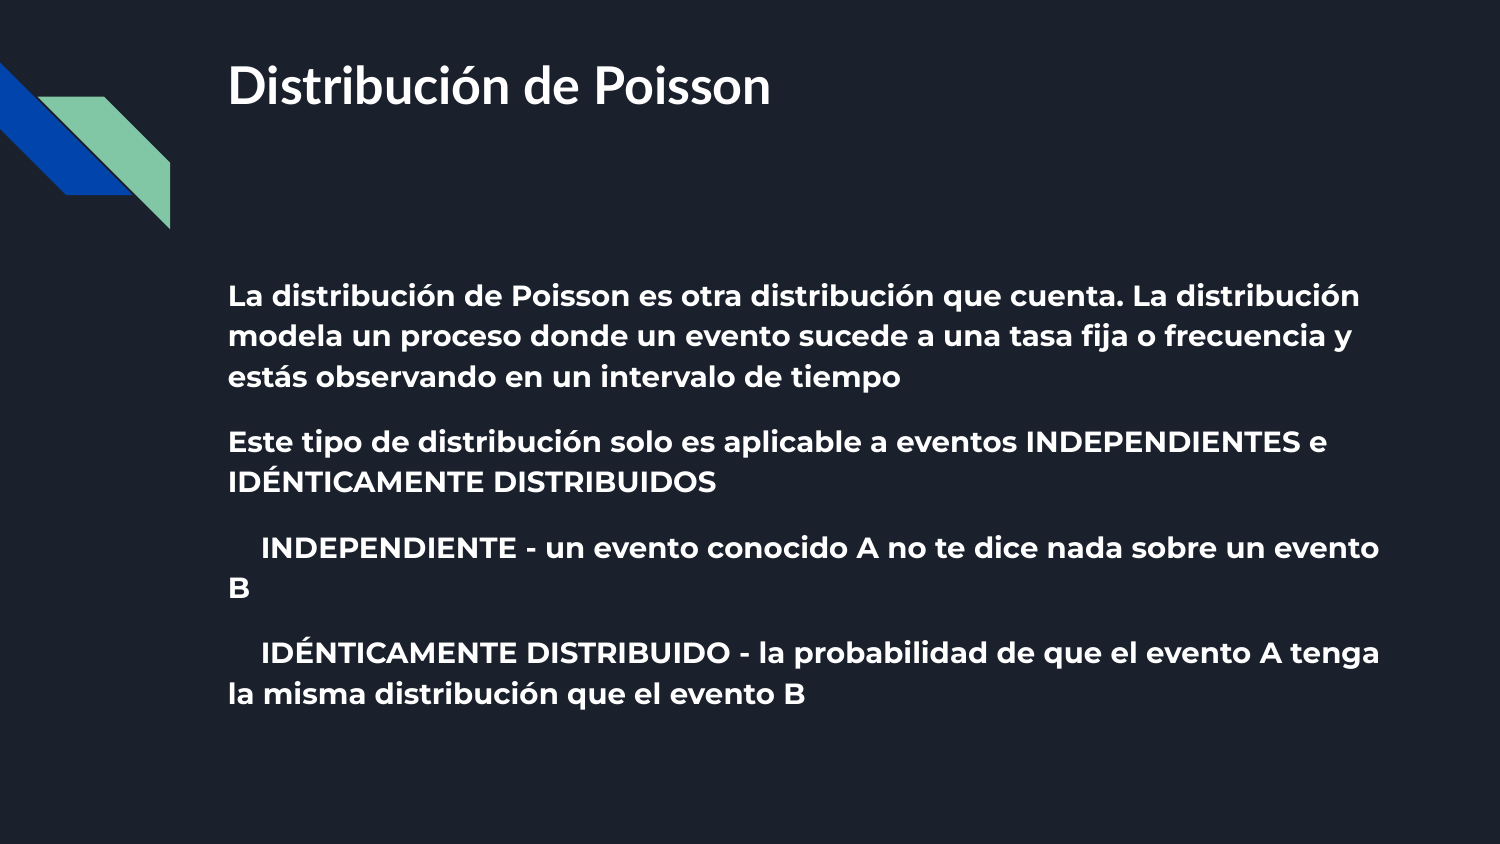

# Distribución de Poisson
La distribución de Poisson es otra distribución que cuenta. La distribución modela un proceso donde un evento sucede a una tasa fija o frecuencia y estás observando en un intervalo de tiempo
Este tipo de distribución solo es aplicable a eventos INDEPENDIENTES e IDÉNTICAMENTE DISTRIBUIDOS
    INDEPENDIENTE - un evento conocido A no te dice nada sobre un evento B
    IDÉNTICAMENTE DISTRIBUIDO - la probabilidad de que el evento A tenga la misma distribución que el evento B